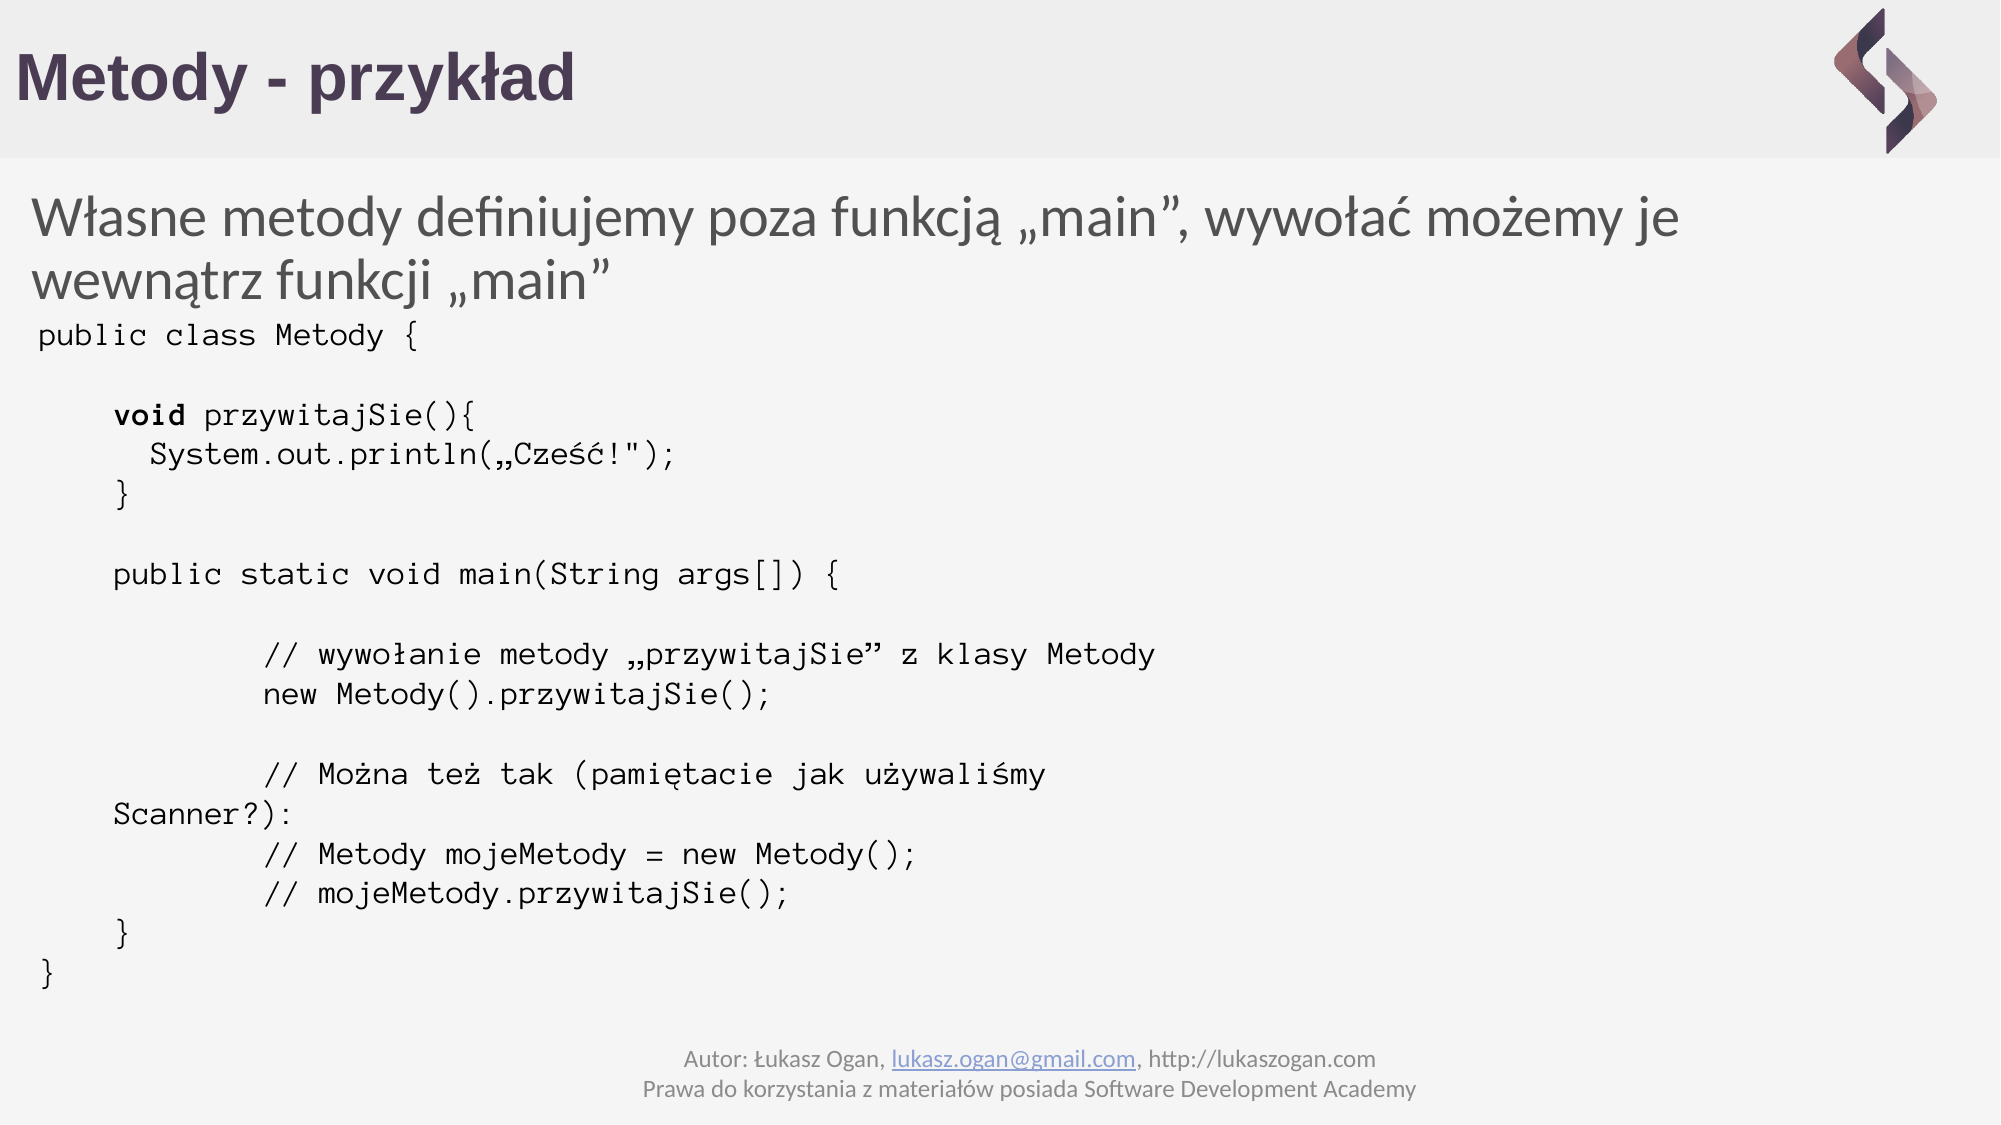

# Metody - przykład
Własne metody definiujemy poza funkcją „main”, wywołać możemy je wewnątrz funkcji „main”
public class Metody {

void przywitajSie(){
  System.out.println(„Cześć!");
}

public static void main(String args[]) {

	// wywołanie metody „przywitajSie” z klasy Metody
	new Metody().przywitajSie();

	// Można też tak (pamiętacie jak używaliśmy Scanner?):
	// Metody mojeMetody = new Metody();
	// mojeMetody.przywitajSie();
}
}
Autor: Łukasz Ogan, lukasz.ogan@gmail.com, http://lukaszogan.com
Prawa do korzystania z materiałów posiada Software Development Academy